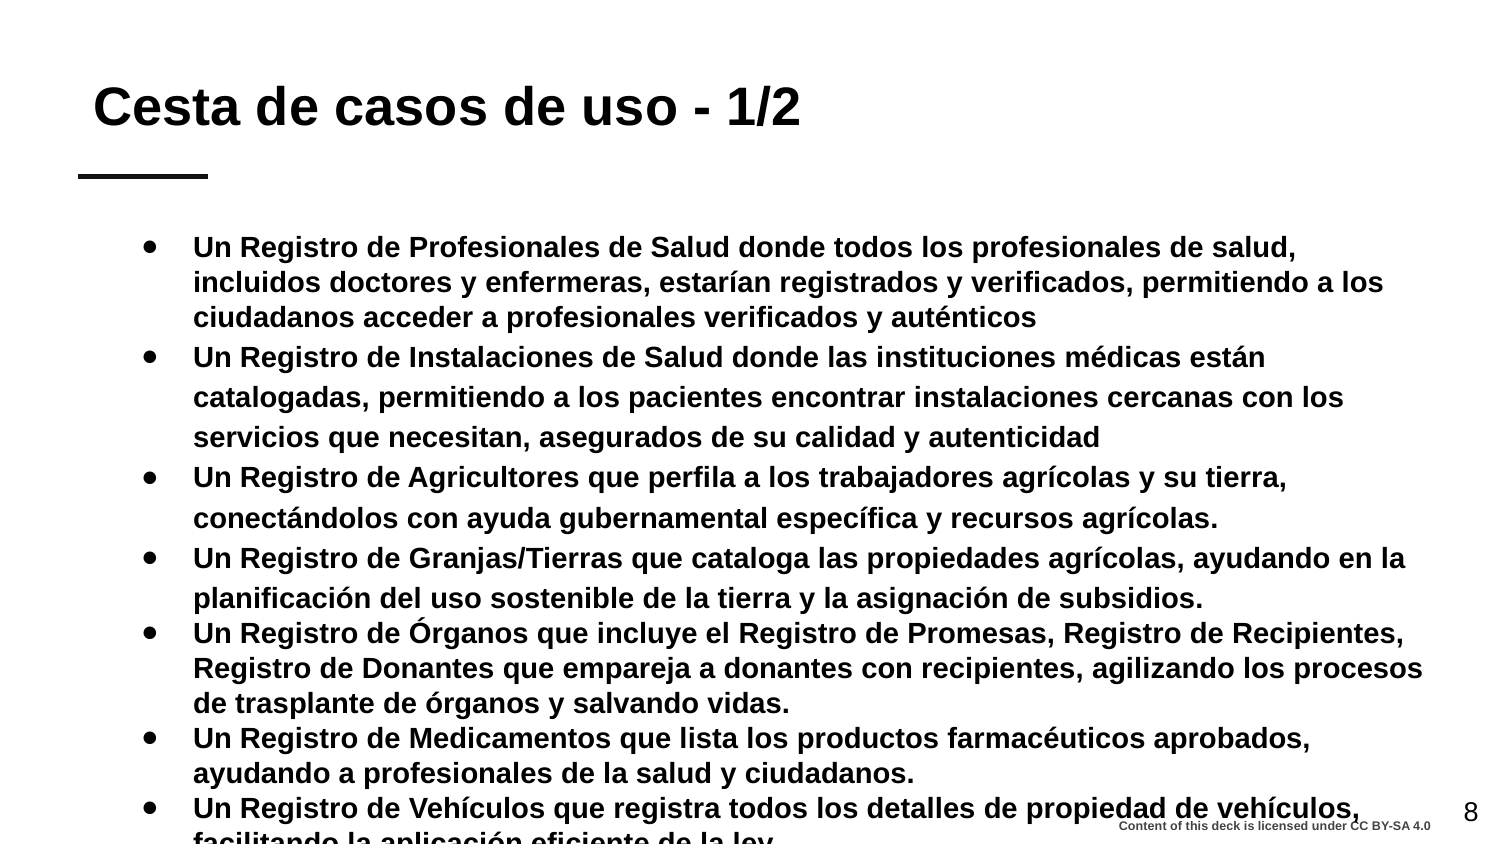

# Cesta de casos de uso - 1/2
Un Registro de Profesionales de Salud donde todos los profesionales de salud, incluidos doctores y enfermeras, estarían registrados y verificados, permitiendo a los ciudadanos acceder a profesionales verificados y auténticos
Un Registro de Instalaciones de Salud donde las instituciones médicas están catalogadas, permitiendo a los pacientes encontrar instalaciones cercanas con los servicios que necesitan, asegurados de su calidad y autenticidad
Un Registro de Agricultores que perfila a los trabajadores agrícolas y su tierra, conectándolos con ayuda gubernamental específica y recursos agrícolas.
Un Registro de Granjas/Tierras que cataloga las propiedades agrícolas, ayudando en la planificación del uso sostenible de la tierra y la asignación de subsidios.
Un Registro de Órganos que incluye el Registro de Promesas, Registro de Recipientes, Registro de Donantes que empareja a donantes con recipientes, agilizando los procesos de trasplante de órganos y salvando vidas.
Un Registro de Medicamentos que lista los productos farmacéuticos aprobados, ayudando a profesionales de la salud y ciudadanos.
Un Registro de Vehículos que registra todos los detalles de propiedad de vehículos, facilitando la aplicación eficiente de la ley.

8